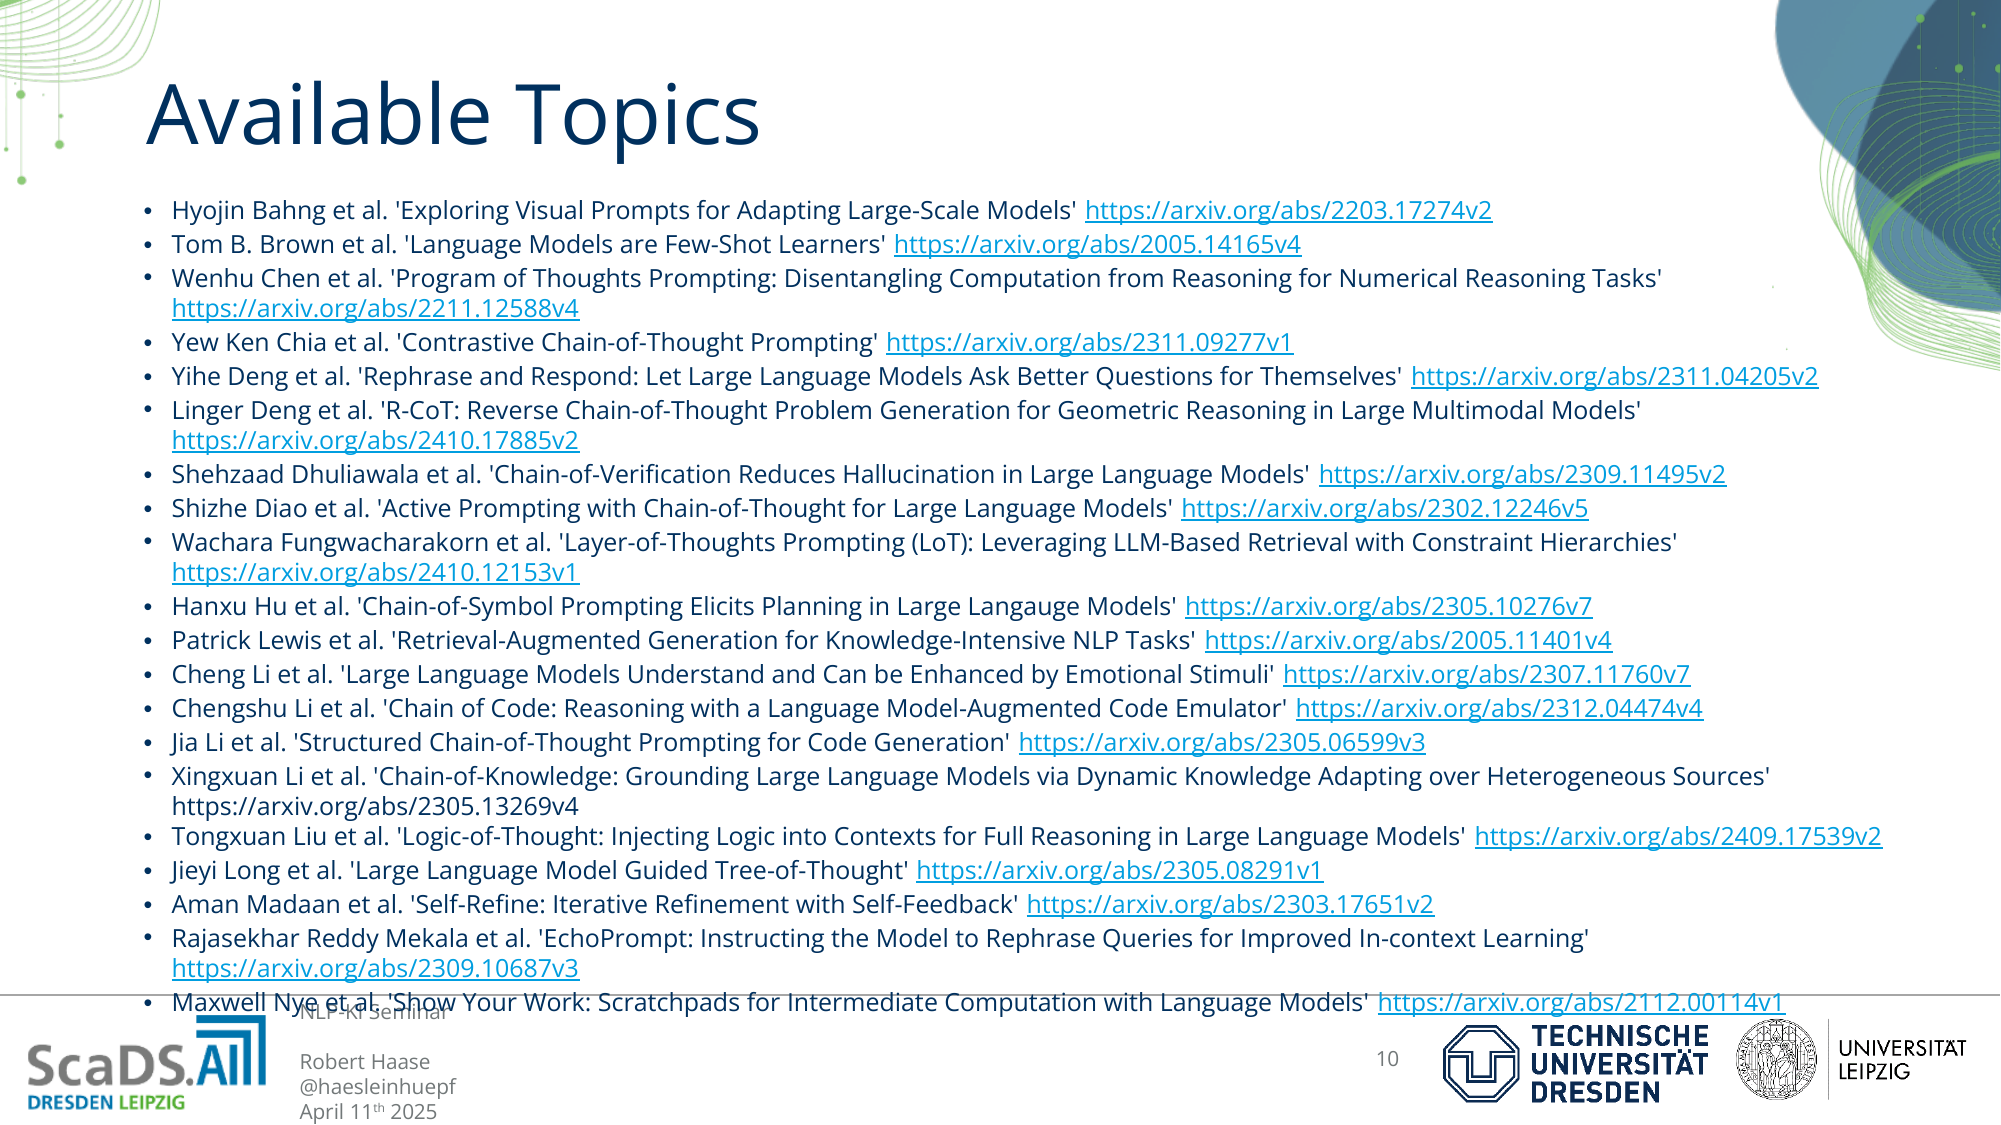

# Available Topics
Hyojin Bahng et al. 'Exploring Visual Prompts for Adapting Large-Scale Models' https://arxiv.org/abs/2203.17274v2
Tom B. Brown et al. 'Language Models are Few-Shot Learners' https://arxiv.org/abs/2005.14165v4
Wenhu Chen et al. 'Program of Thoughts Prompting: Disentangling Computation from Reasoning for Numerical Reasoning Tasks' https://arxiv.org/abs/2211.12588v4
Yew Ken Chia et al. 'Contrastive Chain-of-Thought Prompting' https://arxiv.org/abs/2311.09277v1
Yihe Deng et al. 'Rephrase and Respond: Let Large Language Models Ask Better Questions for Themselves' https://arxiv.org/abs/2311.04205v2
Linger Deng et al. 'R-CoT: Reverse Chain-of-Thought Problem Generation for Geometric Reasoning in Large Multimodal Models' https://arxiv.org/abs/2410.17885v2
Shehzaad Dhuliawala et al. 'Chain-of-Verification Reduces Hallucination in Large Language Models' https://arxiv.org/abs/2309.11495v2
Shizhe Diao et al. 'Active Prompting with Chain-of-Thought for Large Language Models' https://arxiv.org/abs/2302.12246v5
Wachara Fungwacharakorn et al. 'Layer-of-Thoughts Prompting (LoT): Leveraging LLM-Based Retrieval with Constraint Hierarchies' https://arxiv.org/abs/2410.12153v1
Hanxu Hu et al. 'Chain-of-Symbol Prompting Elicits Planning in Large Langauge Models' https://arxiv.org/abs/2305.10276v7
Patrick Lewis et al. 'Retrieval-Augmented Generation for Knowledge-Intensive NLP Tasks' https://arxiv.org/abs/2005.11401v4
Cheng Li et al. 'Large Language Models Understand and Can be Enhanced by Emotional Stimuli' https://arxiv.org/abs/2307.11760v7
Chengshu Li et al. 'Chain of Code: Reasoning with a Language Model-Augmented Code Emulator' https://arxiv.org/abs/2312.04474v4
Jia Li et al. 'Structured Chain-of-Thought Prompting for Code Generation' https://arxiv.org/abs/2305.06599v3
Xingxuan Li et al. 'Chain-of-Knowledge: Grounding Large Language Models via Dynamic Knowledge Adapting over Heterogeneous Sources' https://arxiv.org/abs/2305.13269v4
Tongxuan Liu et al. 'Logic-of-Thought: Injecting Logic into Contexts for Full Reasoning in Large Language Models' https://arxiv.org/abs/2409.17539v2
Jieyi Long et al. 'Large Language Model Guided Tree-of-Thought' https://arxiv.org/abs/2305.08291v1
Aman Madaan et al. 'Self-Refine: Iterative Refinement with Self-Feedback' https://arxiv.org/abs/2303.17651v2
Rajasekhar Reddy Mekala et al. 'EchoPrompt: Instructing the Model to Rephrase Queries for Improved In-context Learning' https://arxiv.org/abs/2309.10687v3
Maxwell Nye et al. 'Show Your Work: Scratchpads for Intermediate Computation with Language Models' https://arxiv.org/abs/2112.00114v1